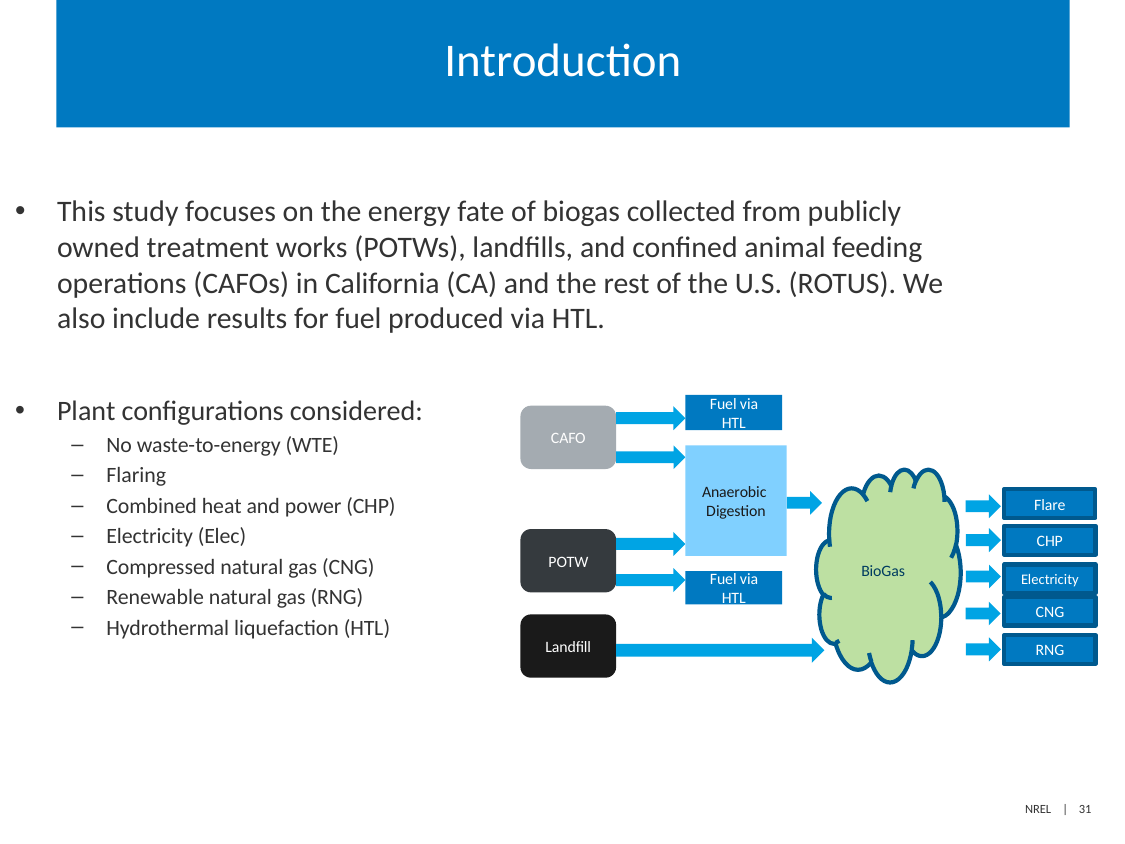

# Introduction
This study focuses on the energy fate of biogas collected from publicly owned treatment works (POTWs), landfills, and confined animal feeding operations (CAFOs) in California (CA) and the rest of the U.S. (ROTUS). We also include results for fuel produced via HTL.

Plant configurations considered:
No waste-to-energy (WTE)
Flaring
Combined heat and power (CHP)
Electricity (Elec)
Compressed natural gas (CNG)
Renewable natural gas (RNG)
Hydrothermal liquefaction (HTL)
Fuel via HTL
CAFO

Anaerobic
Digestion
BioGas
Flare

CHP

POTW

Electricity

Fuel via HTL
CNG

Landfill
RNG